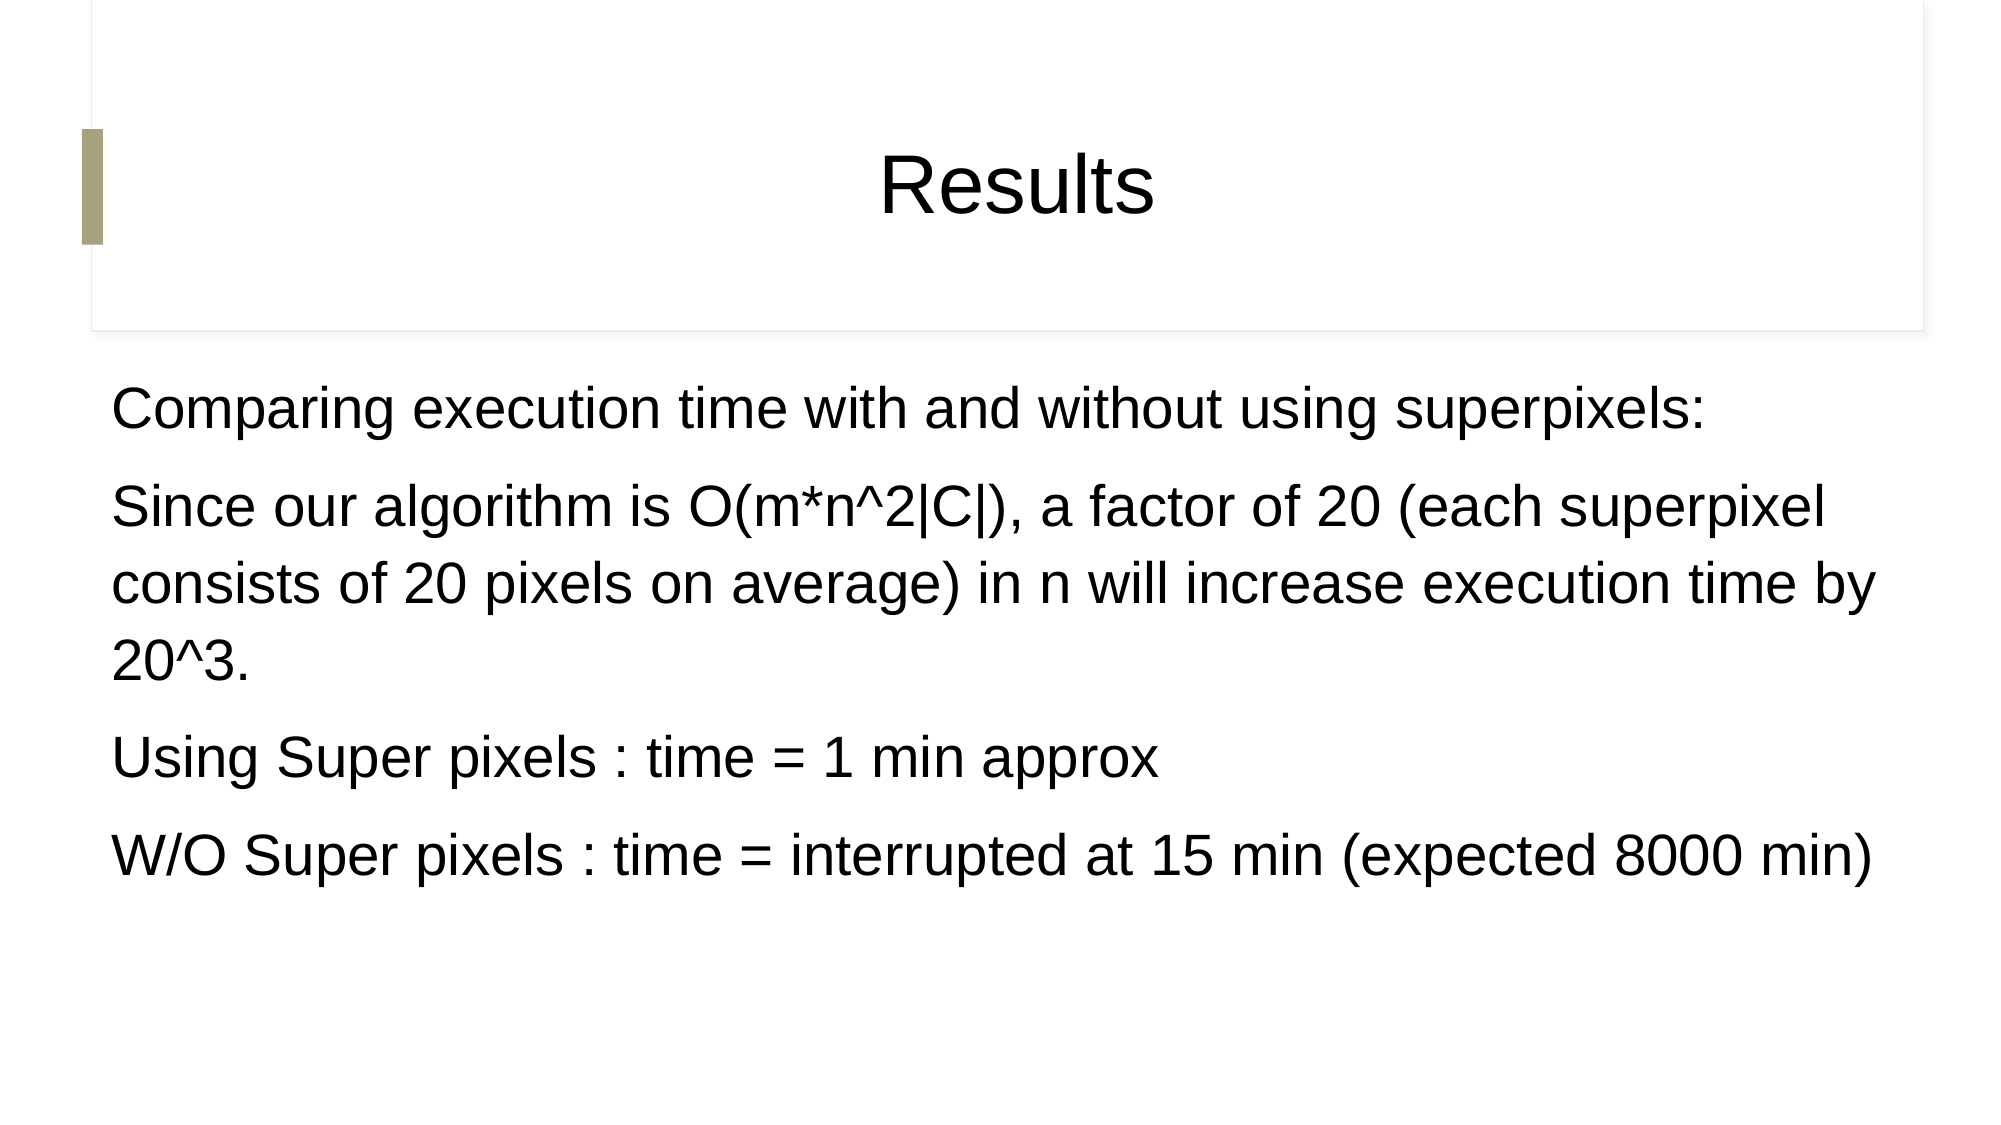

# Results
Comparing execution time with and without using superpixels:
Since our algorithm is O(m*n^2|C|), a factor of 20 (each superpixel consists of 20 pixels on average) in n will increase execution time by 20^3.
Using Super pixels : time = 1 min approx
W/O Super pixels : time = interrupted at 15 min (expected 8000 min)